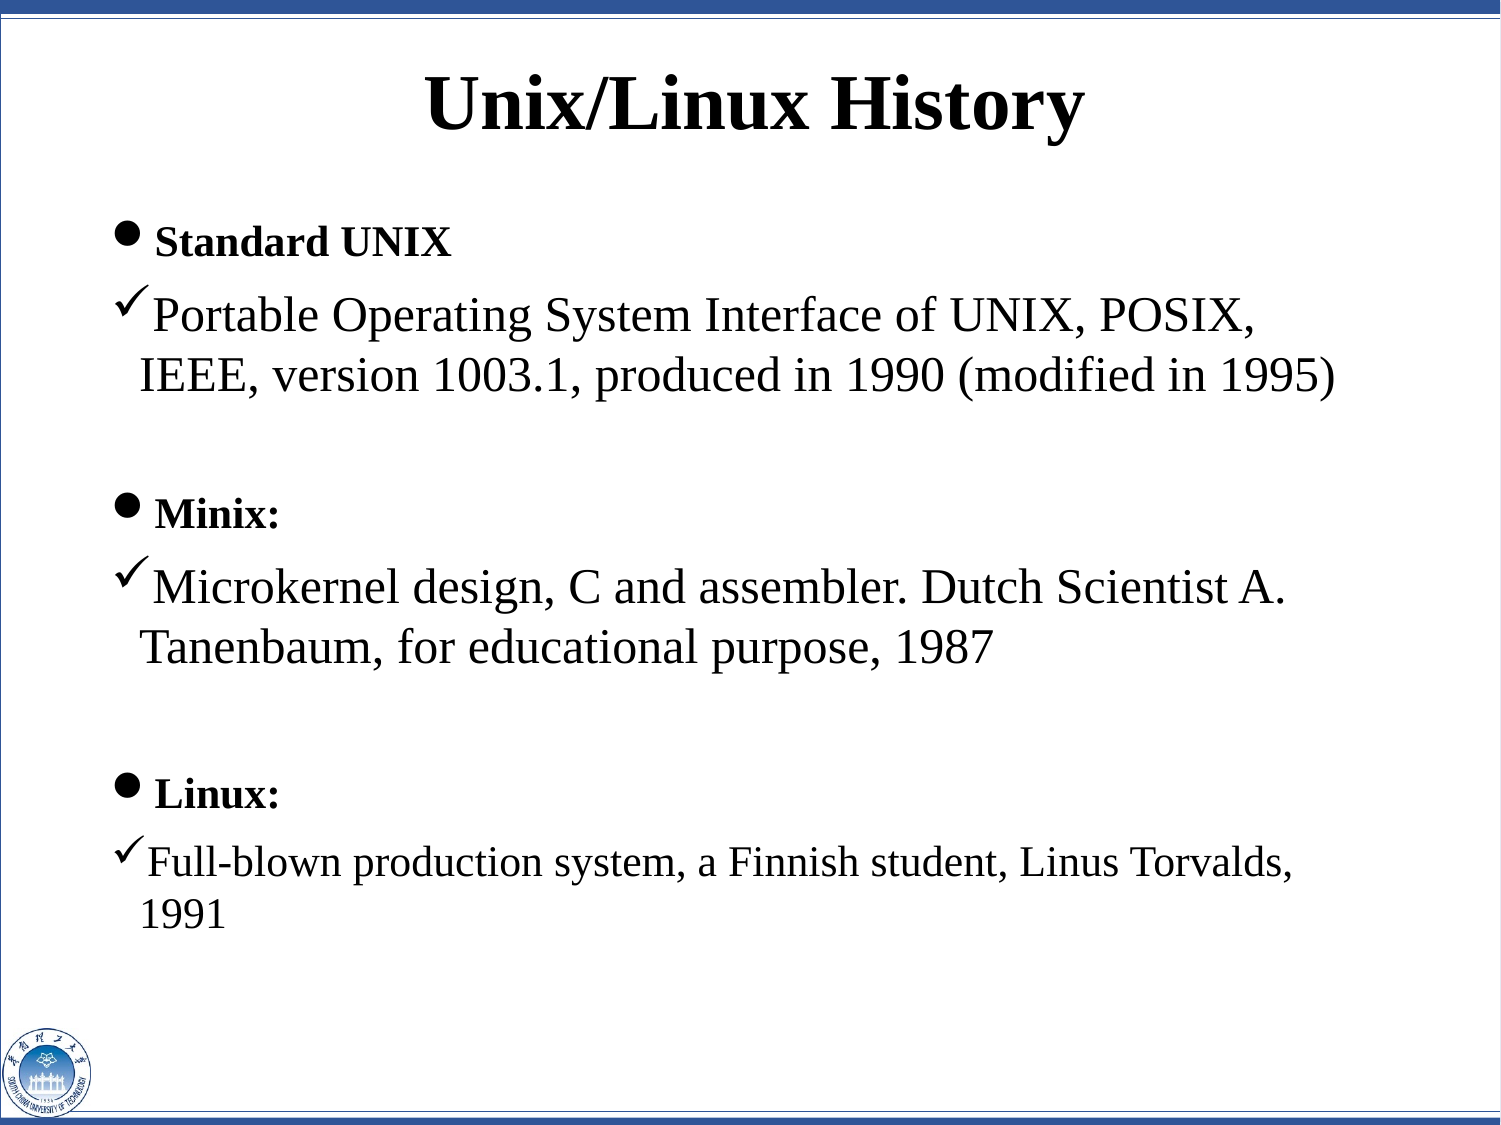

# Unix/Linux History
Standard UNIX
Portable Operating System Interface of UNIX, POSIX, IEEE, version 1003.1, produced in 1990 (modified in 1995)

Minix:
Microkernel design, C and assembler. Dutch Scientist A. Tanenbaum, for educational purpose, 1987

Linux:
Full-blown production system, a Finnish student, Linus Torvalds, 1991